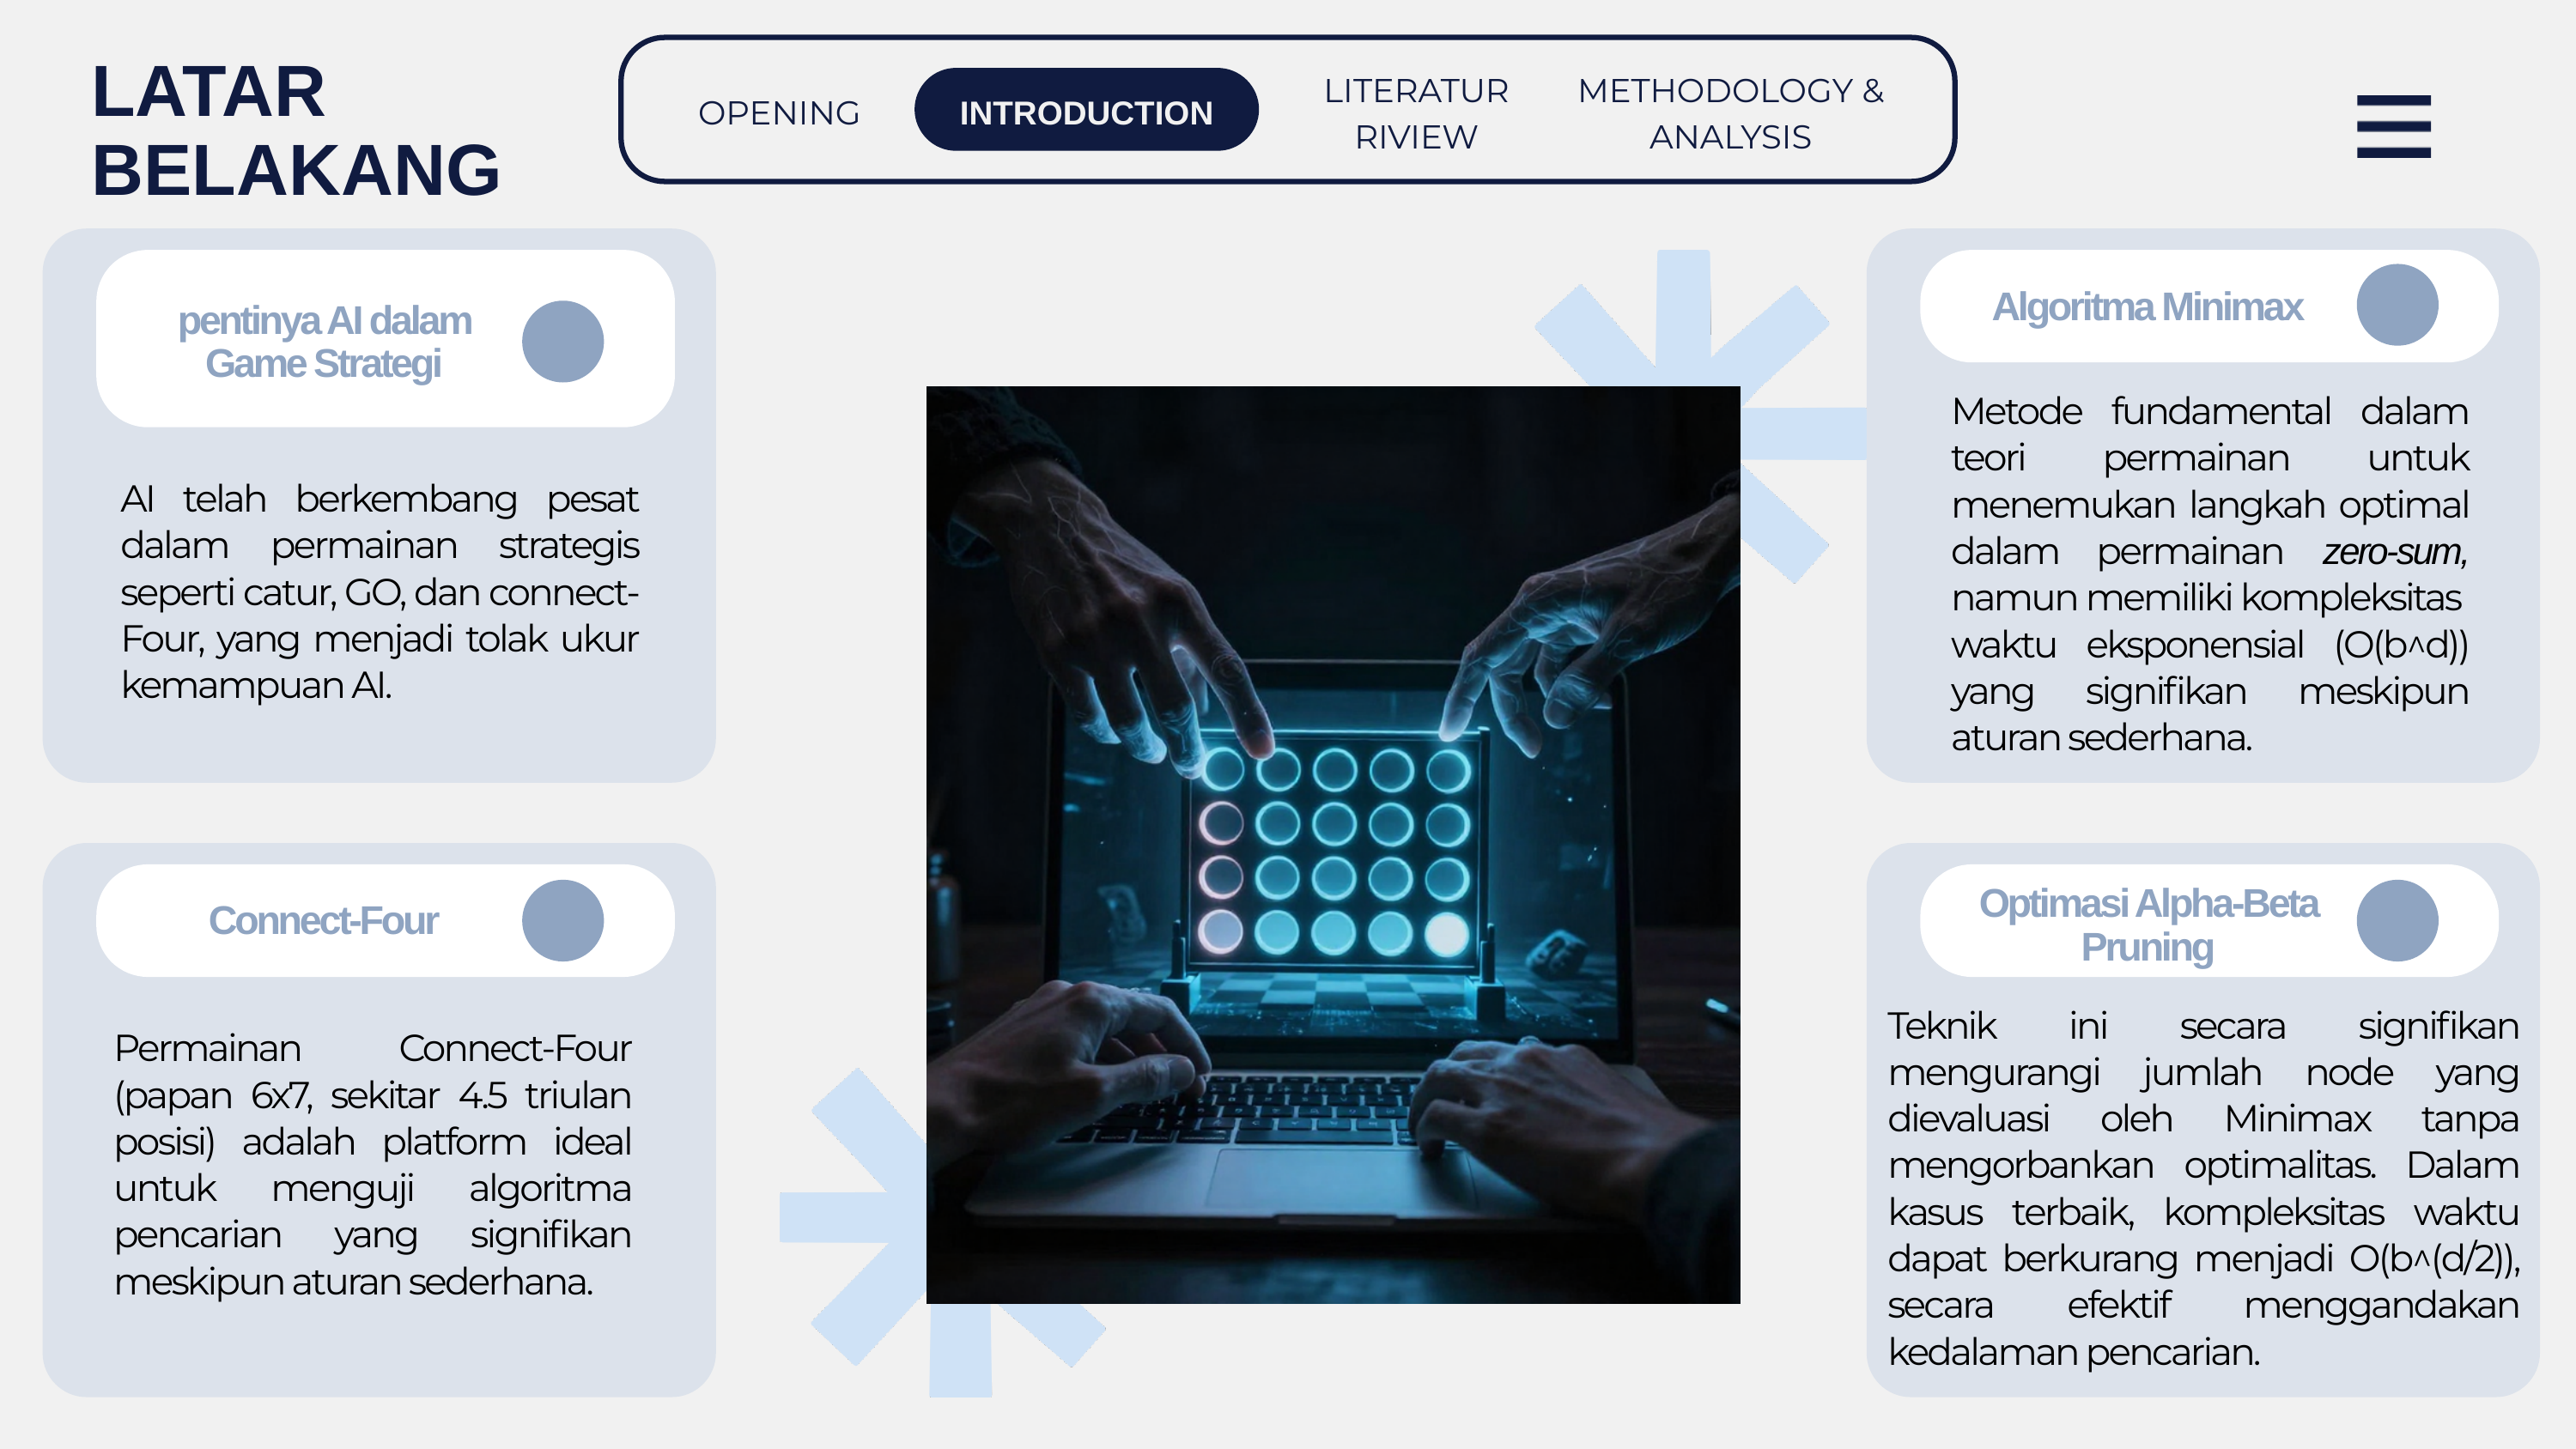

LATAR BELAKANG
LITERATUR RIVIEW
METHODOLOGY & ANALYSIS

OPENING
INTRODUCTION

Algoritma Minimax
pentinya AI dalam Game Strategi

Metode fundamental dalam teori permainan untuk menemukan langkah optimal dalam permainan zero-sum, namun memiliki kompleksitas  waktu eksponensial (O(b^d)) yang signifikan meskipun aturan sederhana.

AI telah berkembang pesat dalam permainan strategis seperti catur, GO, dan connect-Four, yang menjadi tolak ukur kemampuan AI.

Optimasi Alpha-Beta Pruning
Connect-Four

Teknik ini secara signifikan mengurangi jumlah node yang dievaluasi oleh Minimax tanpa mengorbankan optimalitas. Dalam kasus terbaik, kompleksitas waktu dapat berkurang menjadi O(b^(d/2)), secara efektif menggandakan kedalaman pencarian.
Permainan Connect-Four (papan 6x7, sekitar 4.5 triulan posisi) adalah platform ideal untuk menguji algoritma pencarian yang signifikan meskipun aturan sederhana.